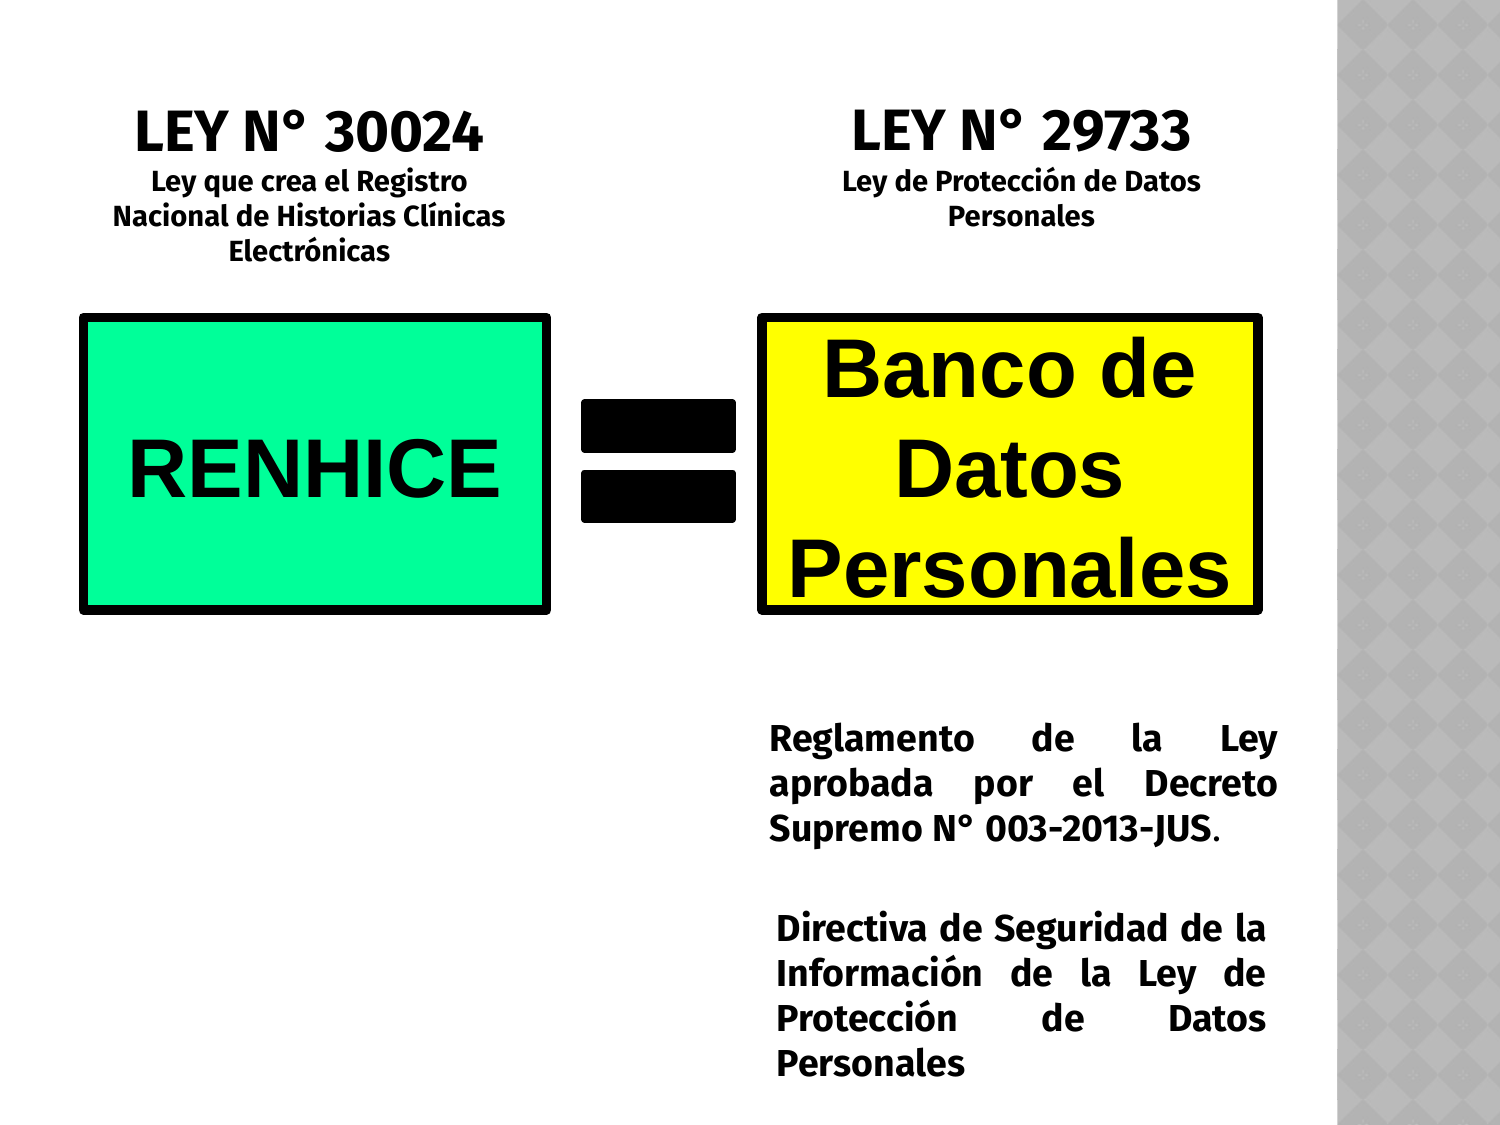

LEY N° 29733
Ley de Protección de Datos Personales
LEY N° 30024
Ley que crea el Registro Nacional de Historias Clínicas Electrónicas
RENHICE
Banco de Datos Personales

Reglamento de la Ley aprobada por el Decreto Supremo N° 003-2013-JUS.
Directiva de Seguridad de la Información de la Ley de Protección de Datos Personales